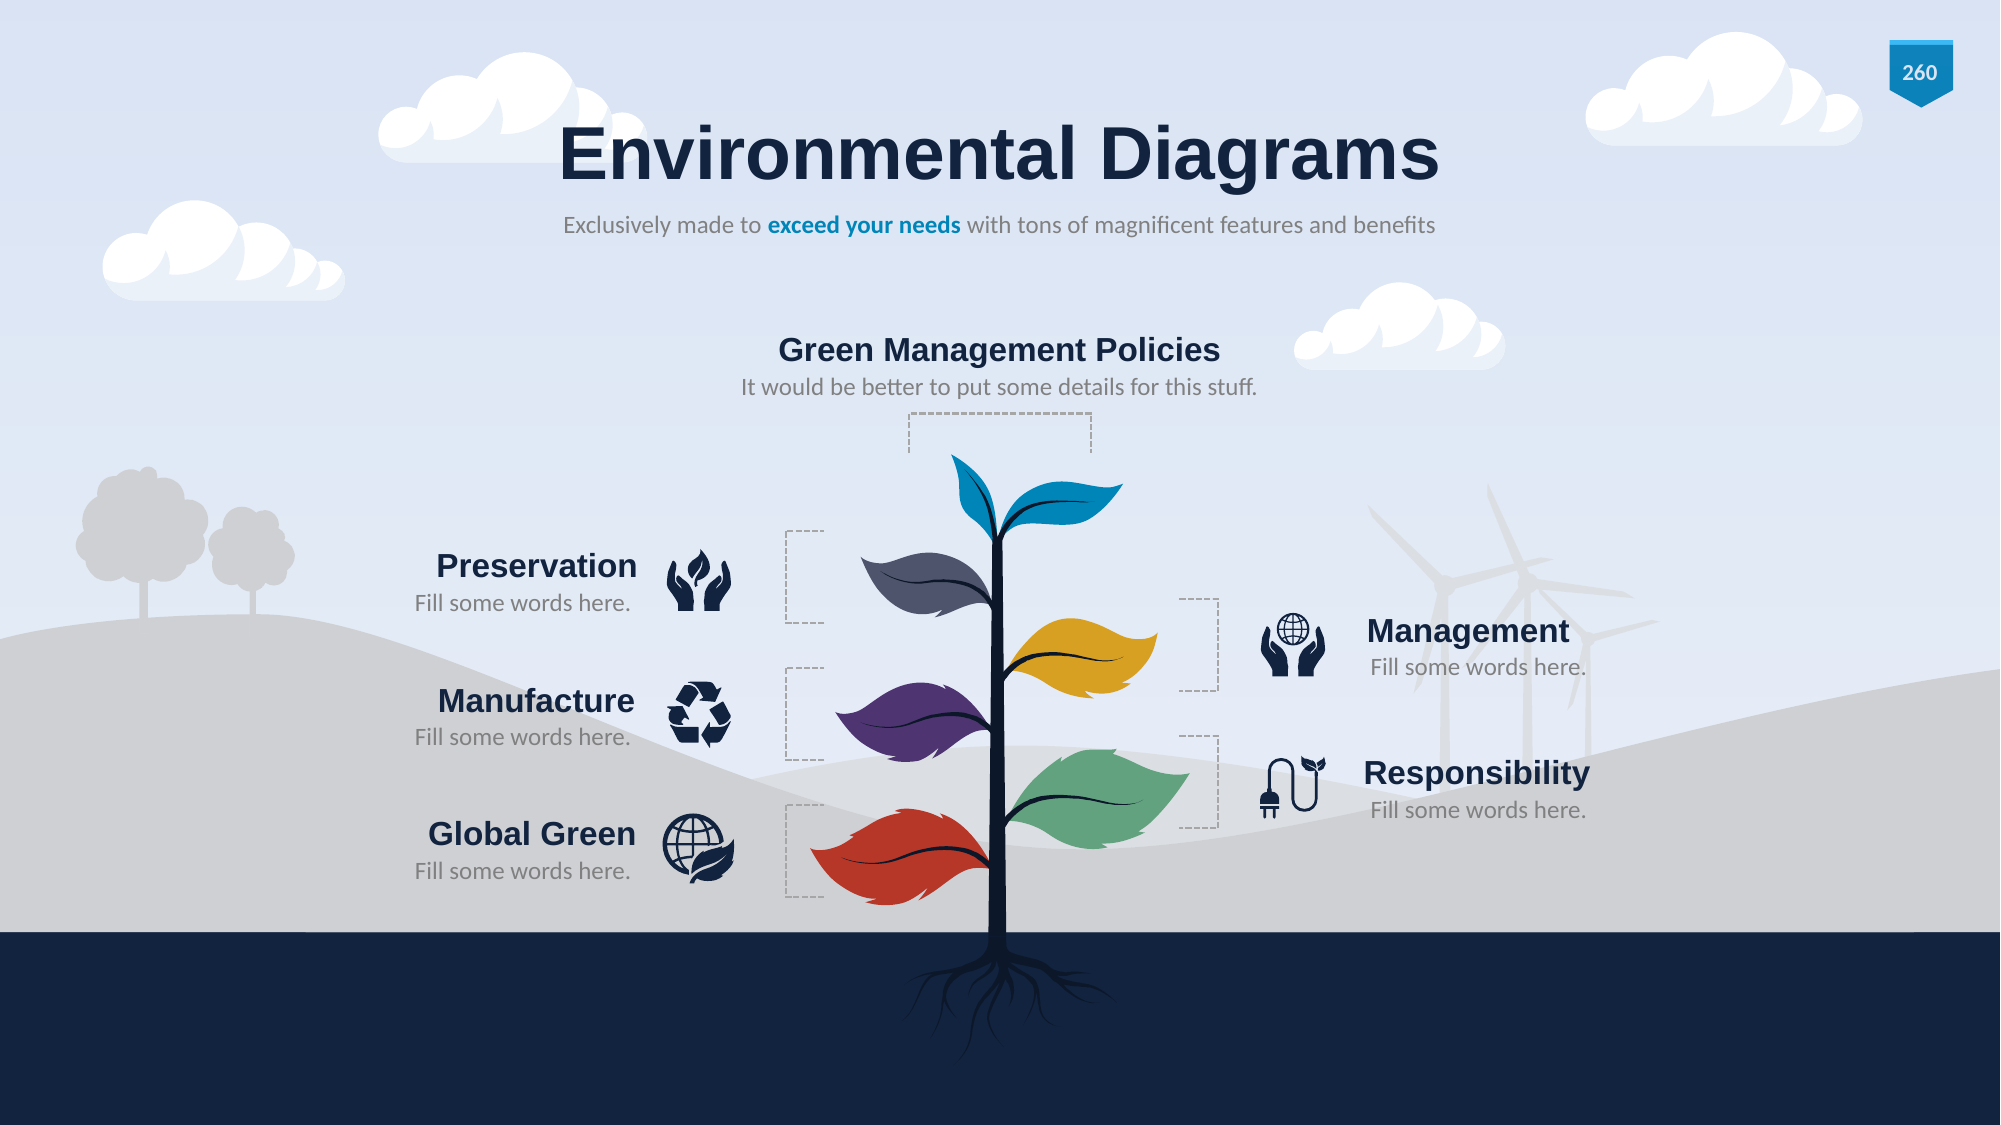

# Environmental Diagrams

Exclusively made to exceed your needs with tons of magnificent features and benefits

Green Management Policies
It would be better to put some details for this stuff.

Preservation
Fill some words here.

Management
Fill some words here.

Manufacture
Fill some words here.

Responsibility
Fill some words here.

Global Green
Fill some words here.